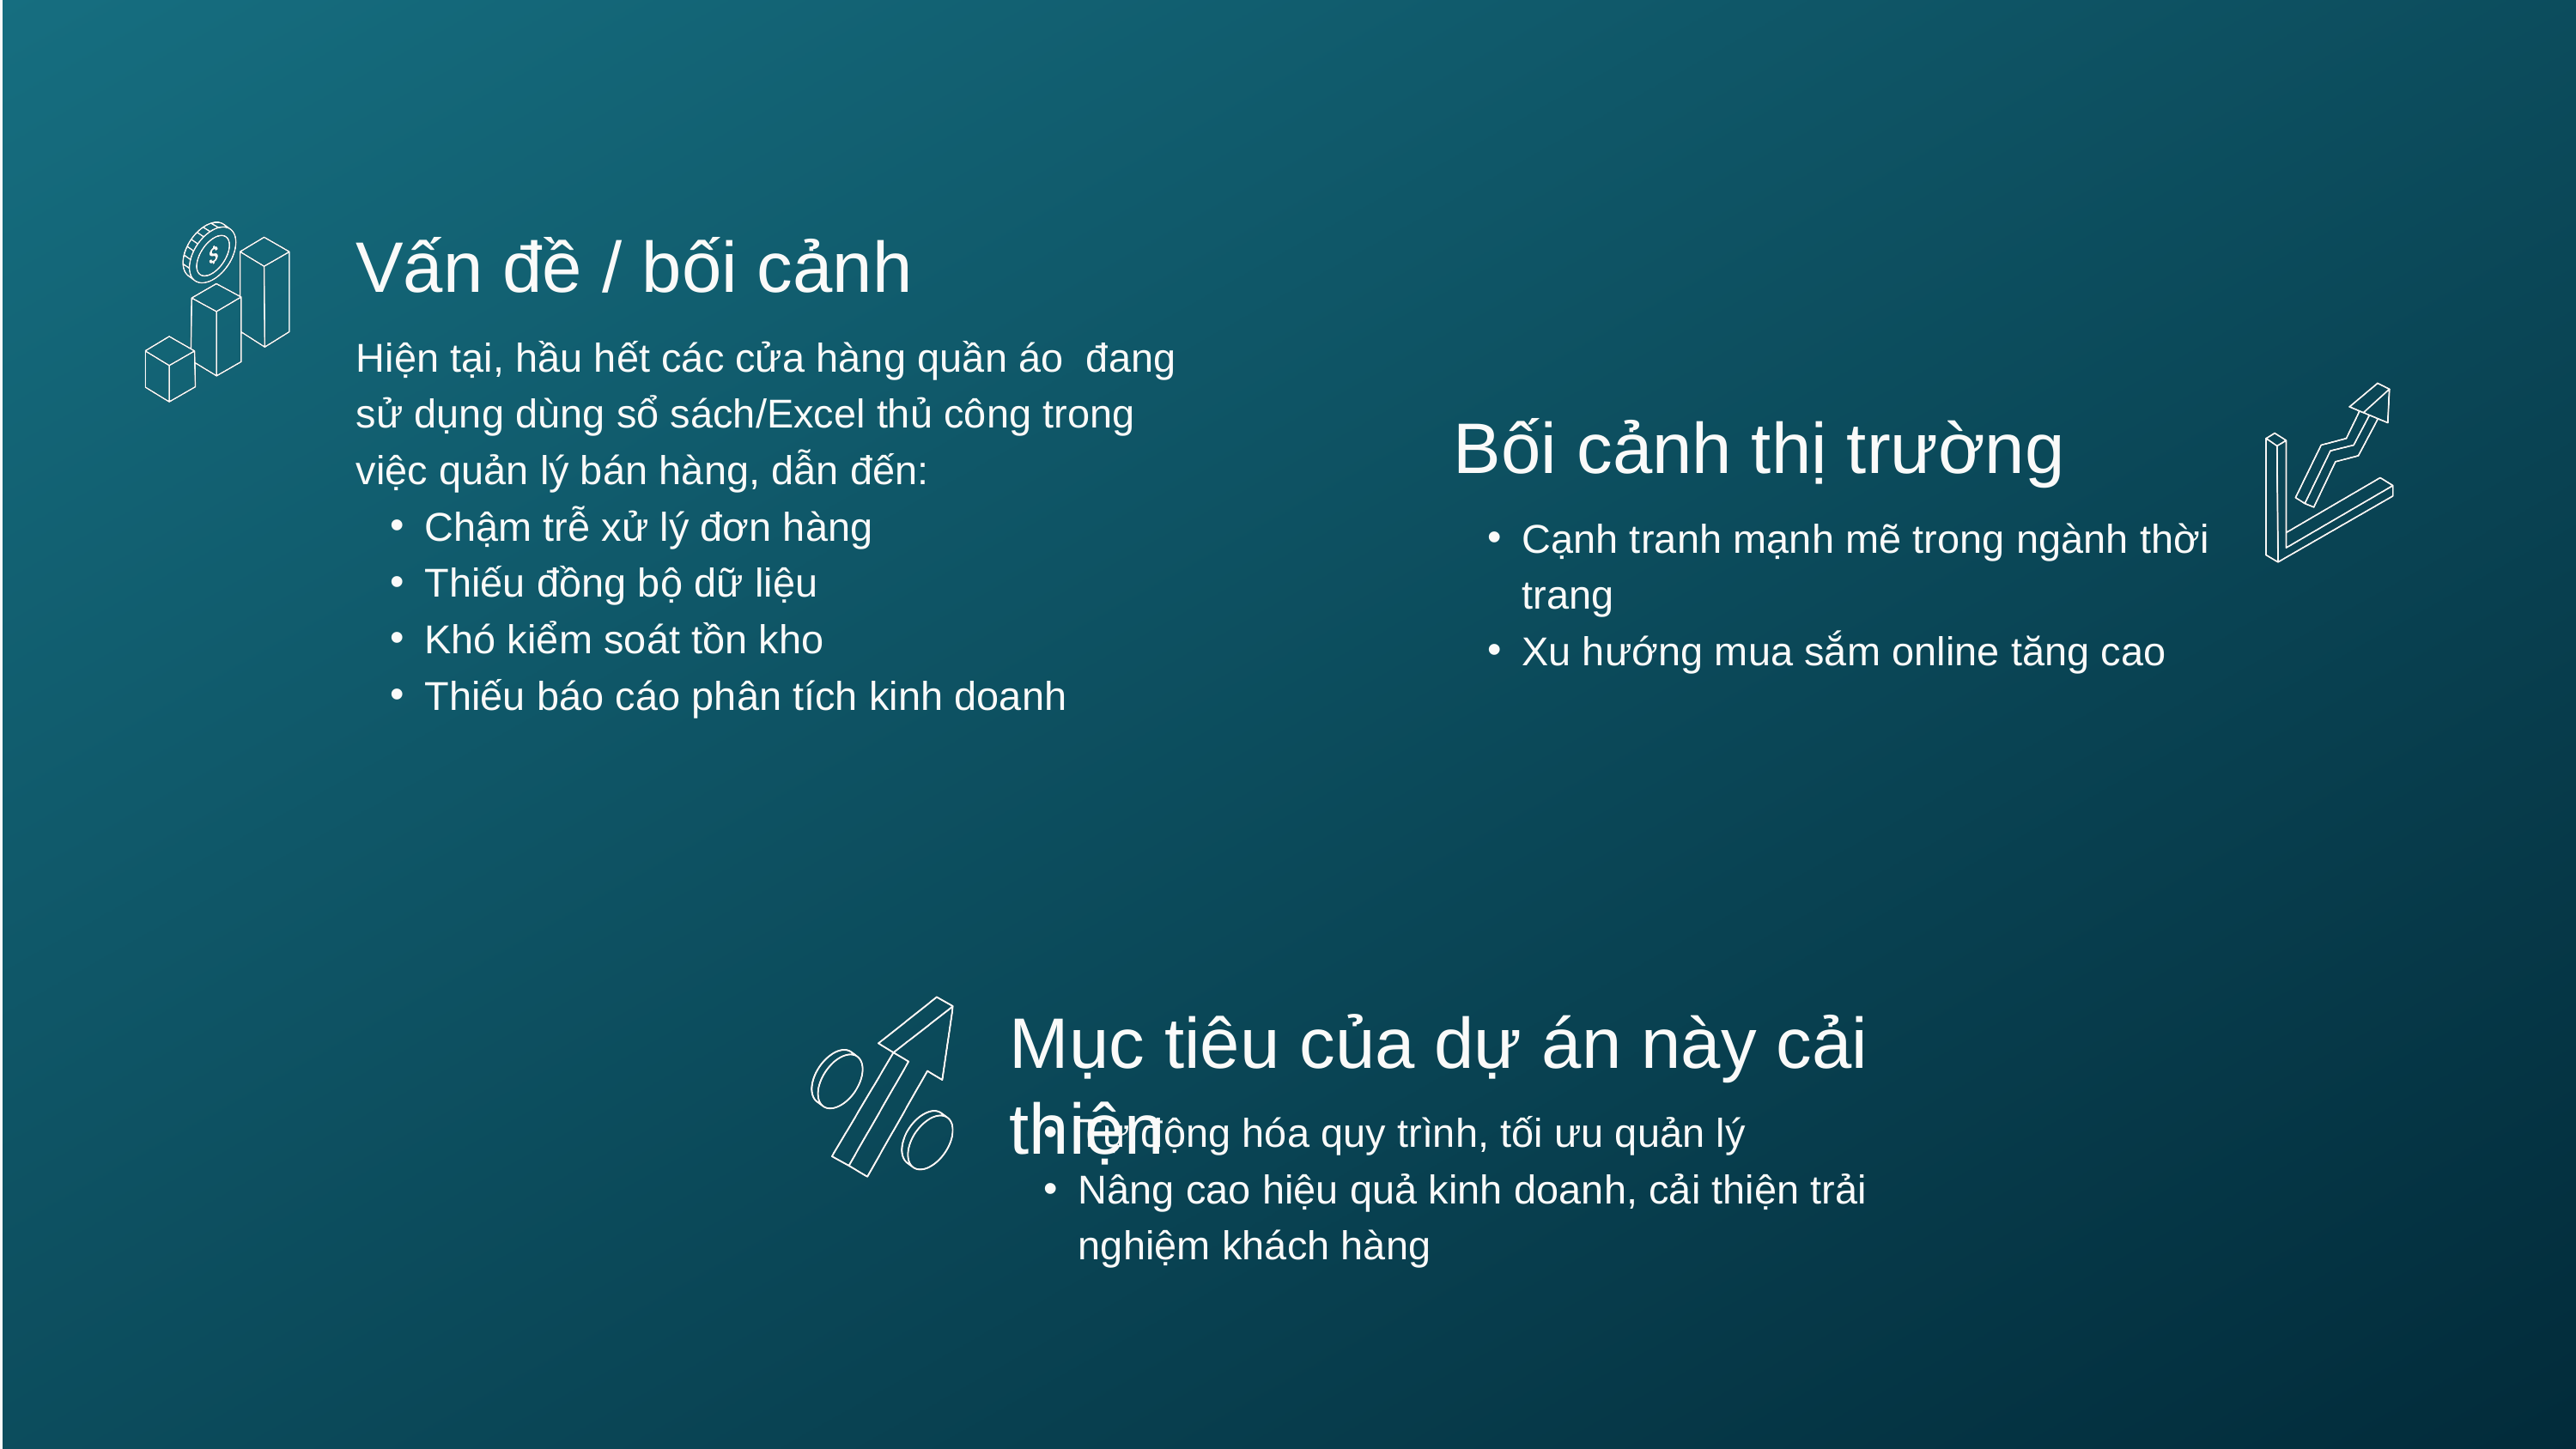

Vấn đề / bối cảnh
Hiện tại, hầu hết các cửa hàng quần áo  đang sử dụng dùng sổ sách/Excel thủ công trong việc quản lý bán hàng, dẫn đến:
Chậm trễ xử lý đơn hàng
Thiếu đồng bộ dữ liệu
Khó kiểm soát tồn kho
Thiếu báo cáo phân tích kinh doanh

Bối cảnh thị trường
Cạnh tranh mạnh mẽ trong ngành thời trang
Xu hướng mua sắm online tăng cao

Mục tiêu của dự án này cải thiện
Tự động hóa quy trình, tối ưu quản lý
Nâng cao hiệu quả kinh doanh, cải thiện trải nghiệm khách hàng